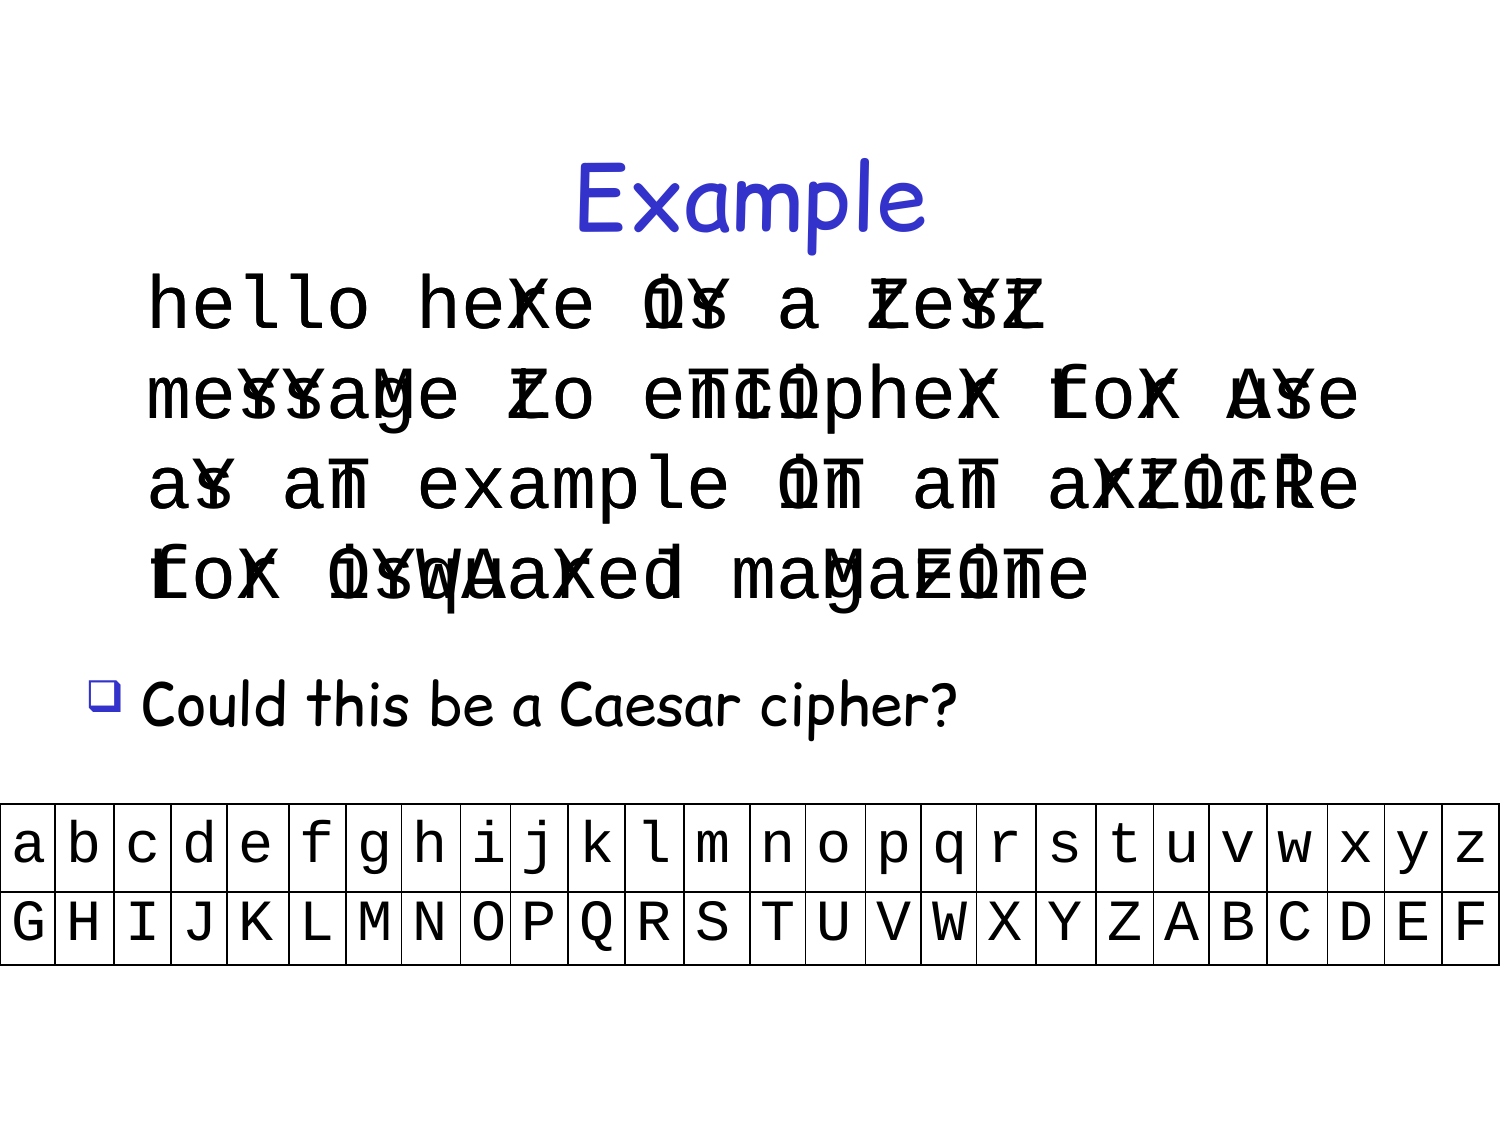

# Example

Could this be a Caesar cipher?
	hello here is a test message to encipher for use as an example in an article for isquared magazine
	hello heXe OY a ZeYZ meYYaMe Zo eTIOpheX LoX AYe aY aT example OT aT aXZOIRe LoX OYWAaXeJ maMaFOTe
| a | b | c | d | e | f | g | h | i | j | k | l | m | n | o | p | q | r | s | t | u | v | w | x | y | z |
| --- | --- | --- | --- | --- | --- | --- | --- | --- | --- | --- | --- | --- | --- | --- | --- | --- | --- | --- | --- | --- | --- | --- | --- | --- | --- |
| G | H | I | J | K | L | M | N | O | P | Q | R | S | T | U | V | W | X | Y | Z | A | B | C | D | E | F |